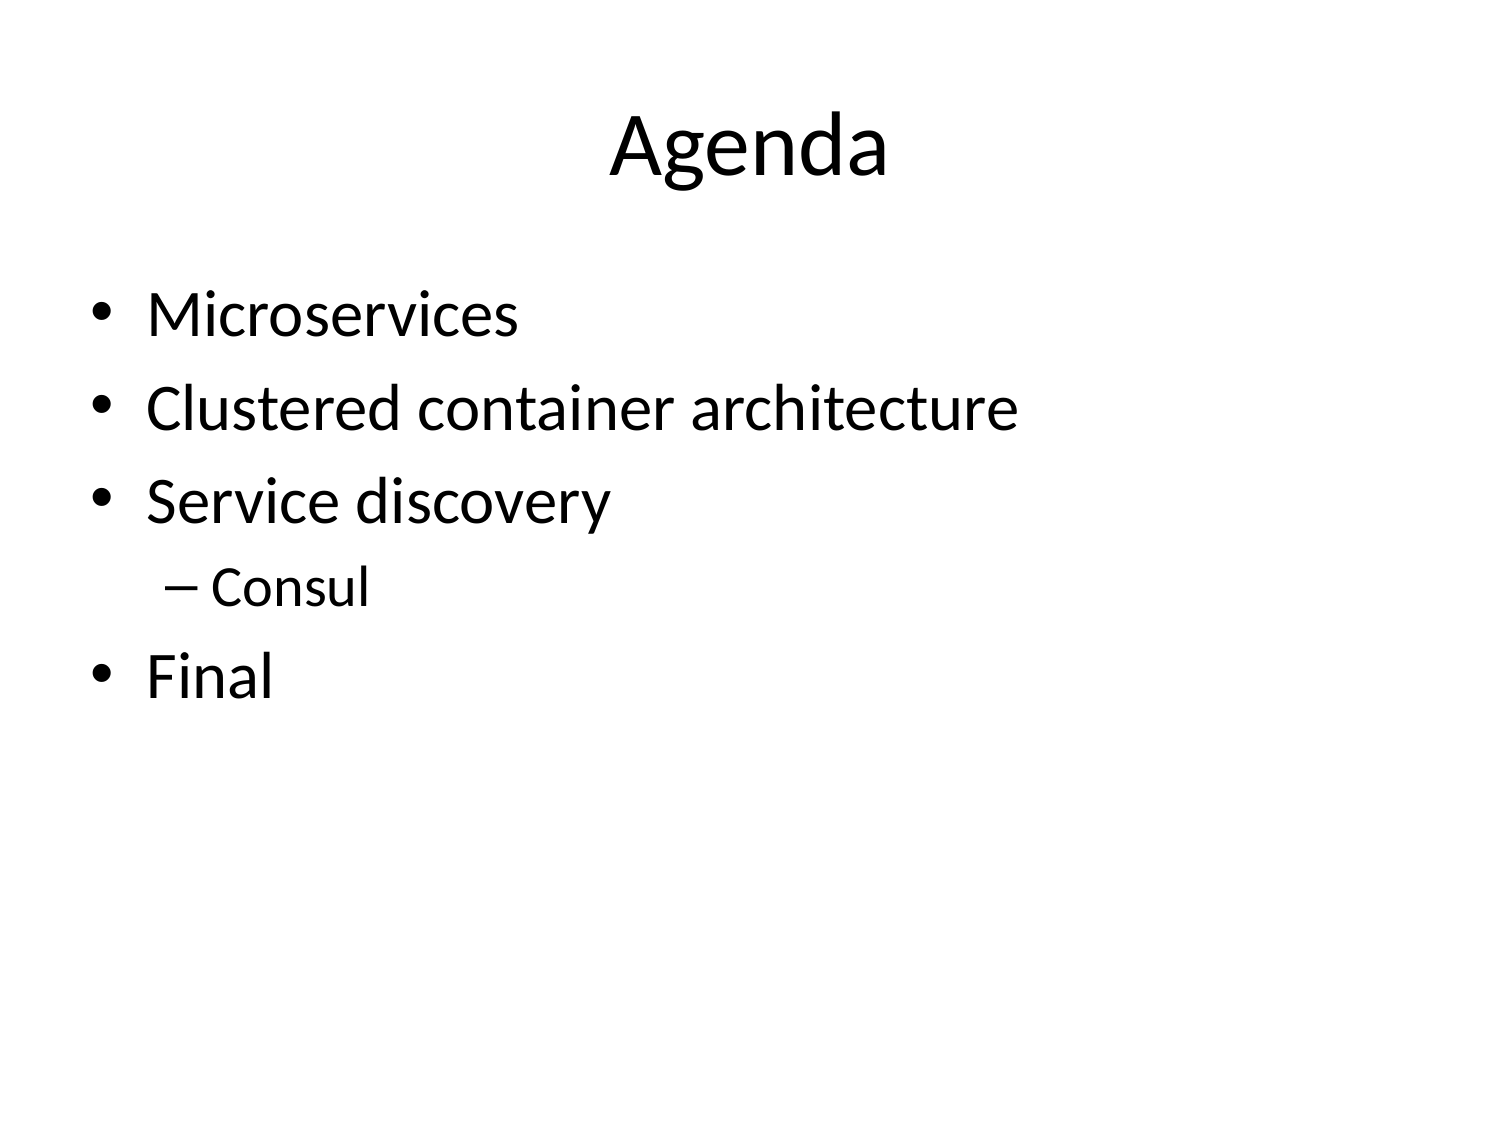

# Agenda
Microservices
Clustered container architecture
Service discovery
Consul
Final